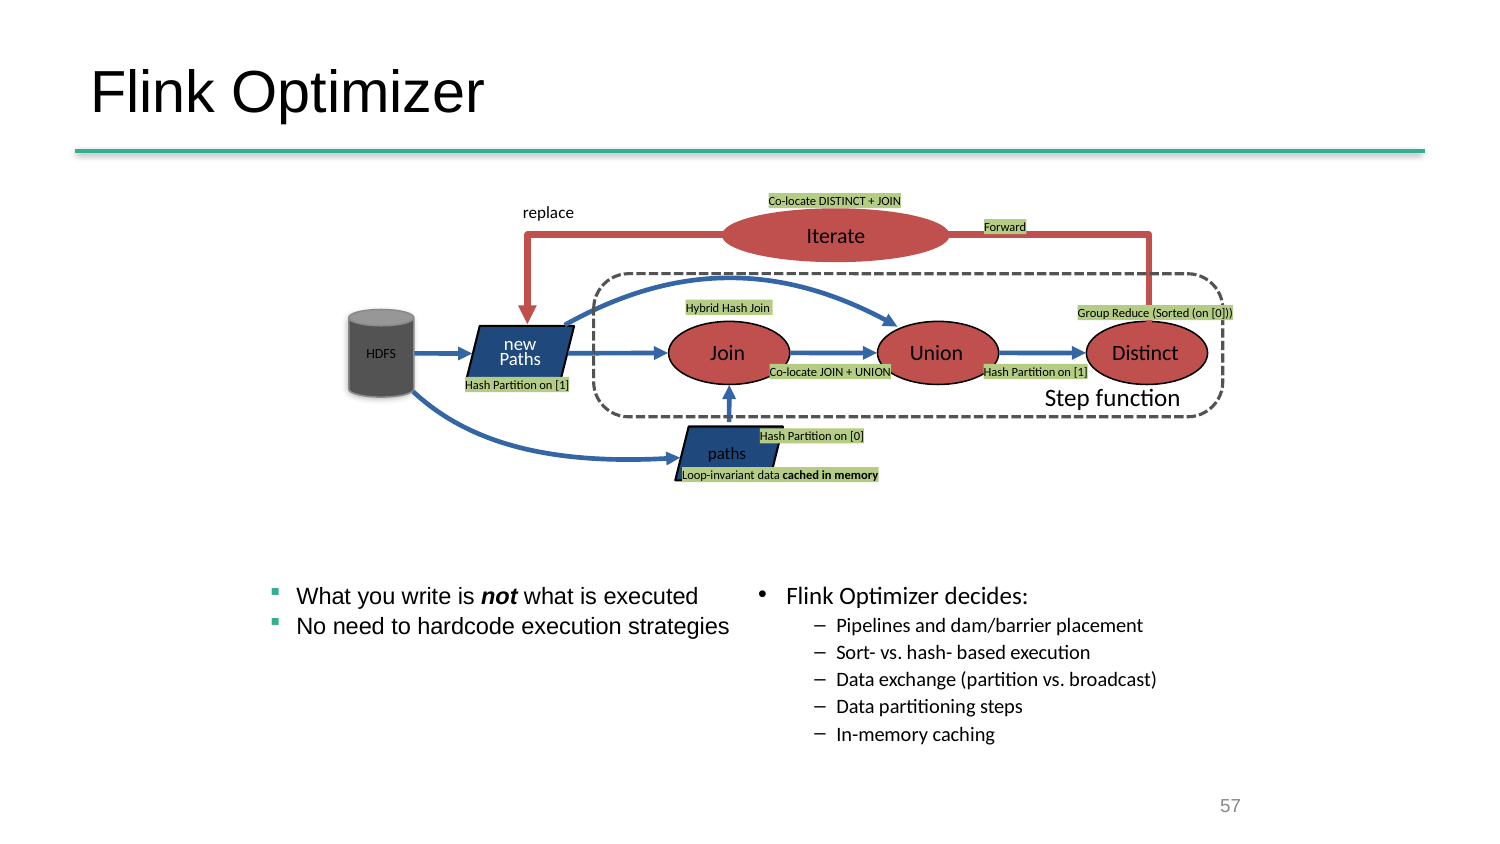

# Flink Optimizer
Co-locate DISTINCT + JOIN
replace

Iterate
Iterate
Forward

Hybrid Hash Join
Group Reduce (Sorted (on [0]))
HDFS

Join

Union

Distinct
new
Paths

Co-locate JOIN + UNION
Hash Partition on [1]
Hash Partition on [1]
Step function

paths

Hash Partition on [0]
Loop-invariant data cached in memory
Flink Optimizer decides:
Pipelines and dam/barrier placement
Sort- vs. hash- based execution
Data exchange (partition vs. broadcast)
Data partitioning steps
In-memory caching
What you write is not what is executed
No need to hardcode execution strategies
57